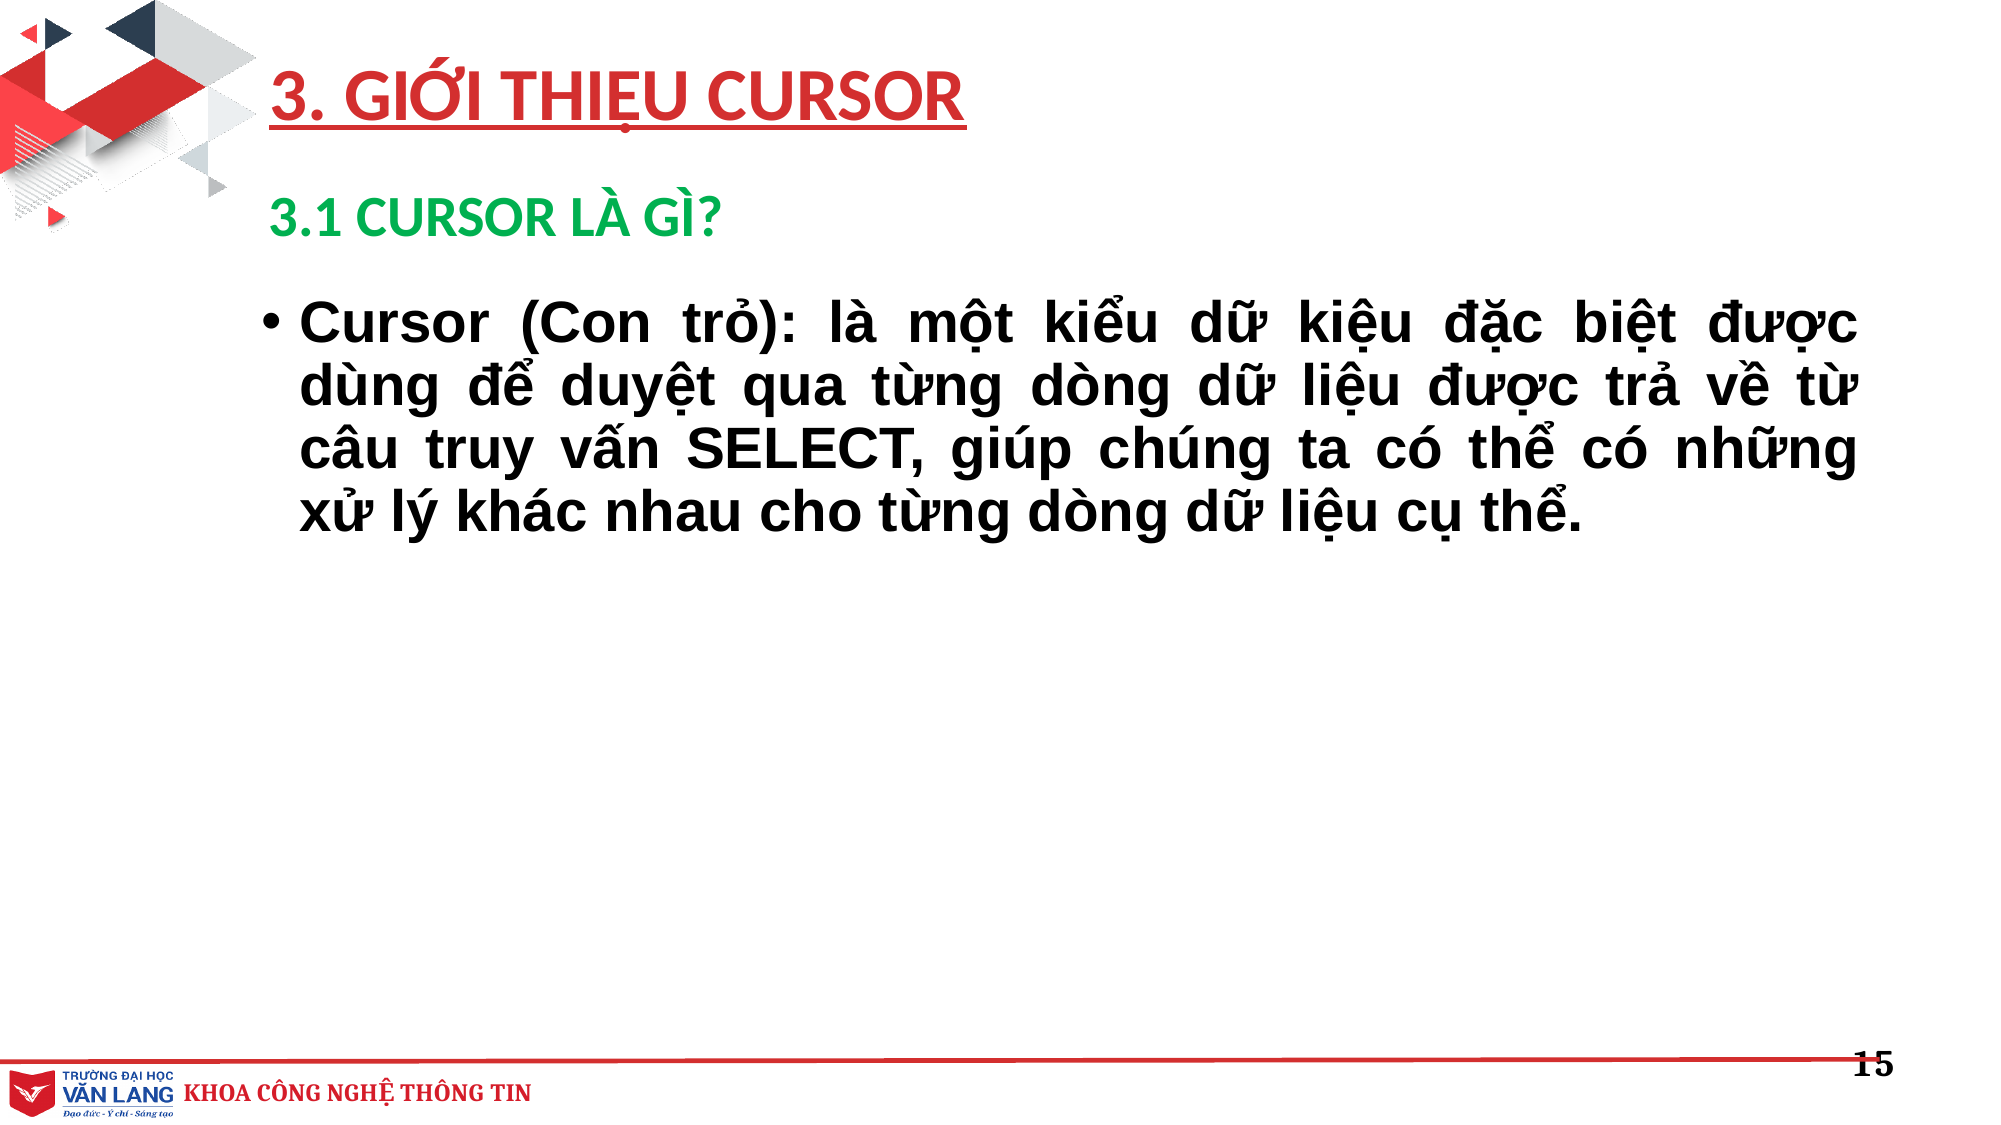

3. GIỚI THIỆU CURSOR

3.1 CURSOR LÀ GÌ?

Cursor (Con trỏ): là một kiểu dữ kiệu đặc biệt được dùng để duyệt qua từng dòng dữ liệu được trả về từ câu truy vấn SELECT, giúp chúng ta có thể có những xử lý khác nhau cho từng dòng dữ liệu cụ thể.